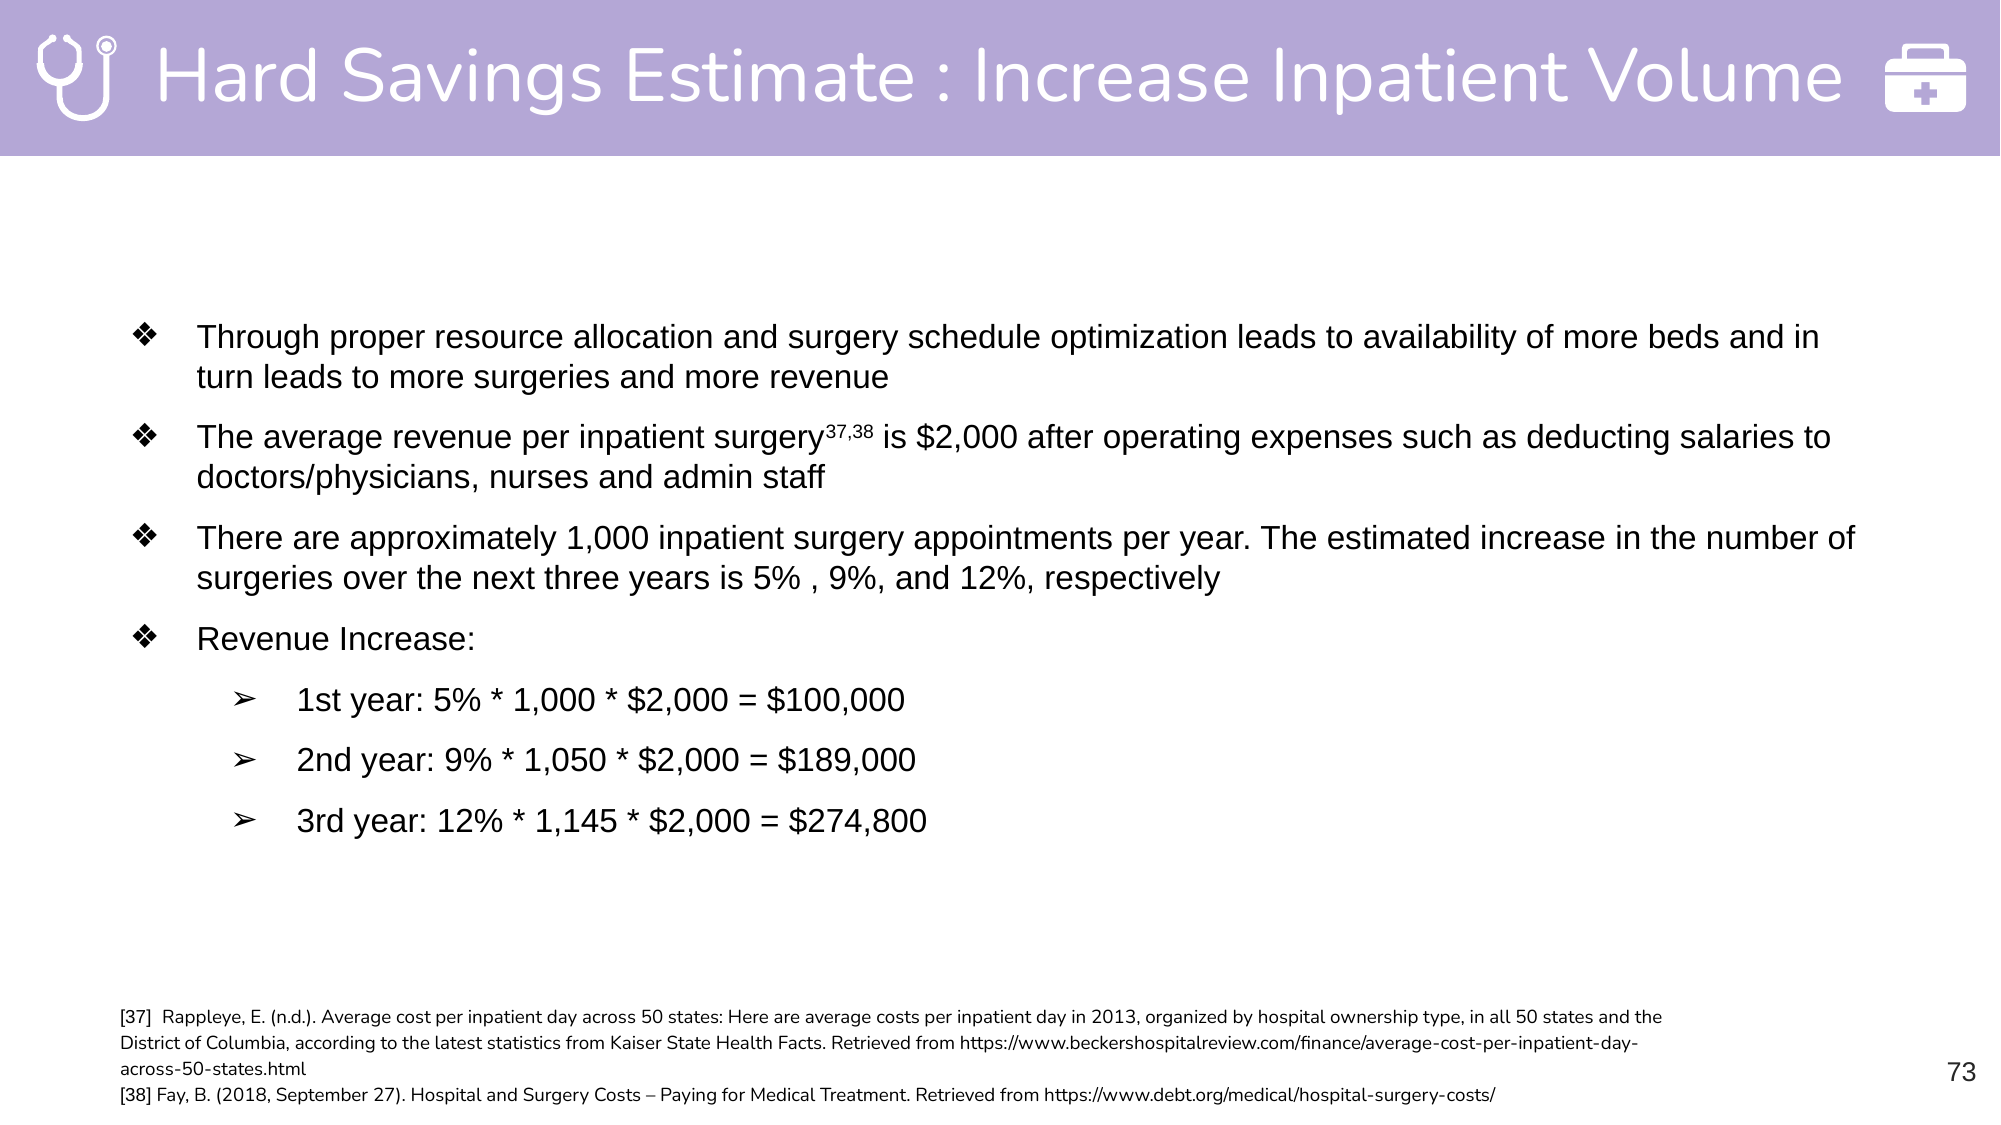

Hard Savings Estimate : Increase Inpatient Volume

Through proper resource allocation and surgery schedule optimization leads to availability of more beds and in turn leads to more surgeries and more revenue
The average revenue per inpatient surgery37,38 is $2,000 after operating expenses such as deducting salaries to doctors/physicians, nurses and admin staff
There are approximately 1,000 inpatient surgery appointments per year. The estimated increase in the number of surgeries over the next three years is 5% , 9%, and 12%, respectively
Revenue Increase:
1st year: 5% * 1,000 * $2,000 = $100,000
2nd year: 9% * 1,050 * $2,000 = $189,000
3rd year: 12% * 1,145 * $2,000 = $274,800
73
[37]  Rappleye, E. (n.d.). Average cost per inpatient day across 50 states: Here are average costs per inpatient day in 2013, organized by hospital ownership type, in all 50 states and the District of Columbia, according to the latest statistics from Kaiser State Health Facts. Retrieved from https://www.beckershospitalreview.com/finance/average-cost-per-inpatient-day-across-50-states.html
[38] Fay, B. (2018, September 27). Hospital and Surgery Costs – Paying for Medical Treatment. Retrieved from https://www.debt.org/medical/hospital-surgery-costs/